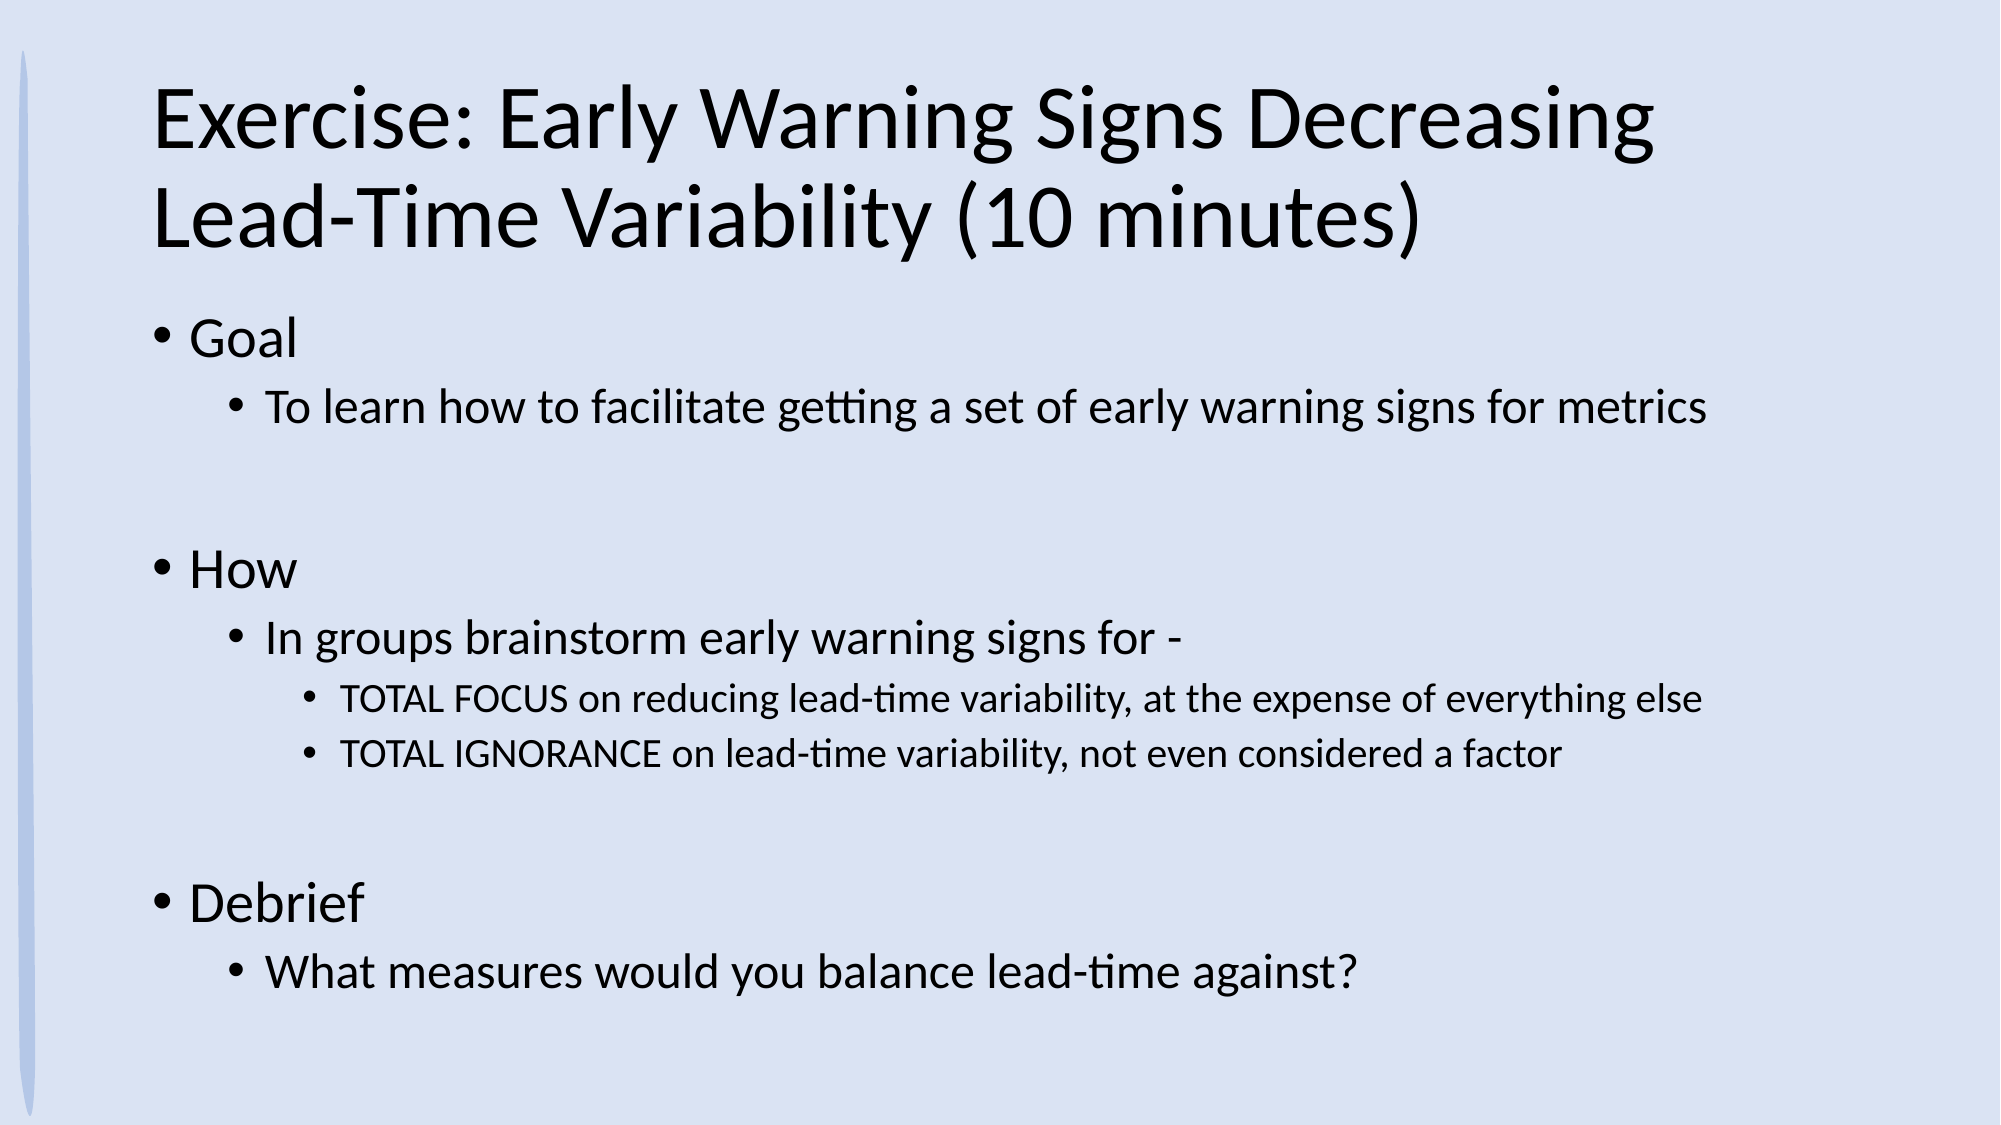

# Exercise: Early Warning Signs Decreasing Lead-Time Variability (10 minutes)
Goal
To learn how to facilitate getting a set of early warning signs for metrics

How
In groups brainstorm early warning signs for -
TOTAL FOCUS on reducing lead-time variability, at the expense of everything else
TOTAL IGNORANCE on lead-time variability, not even considered a factor

Debrief
What measures would you balance lead-time against?